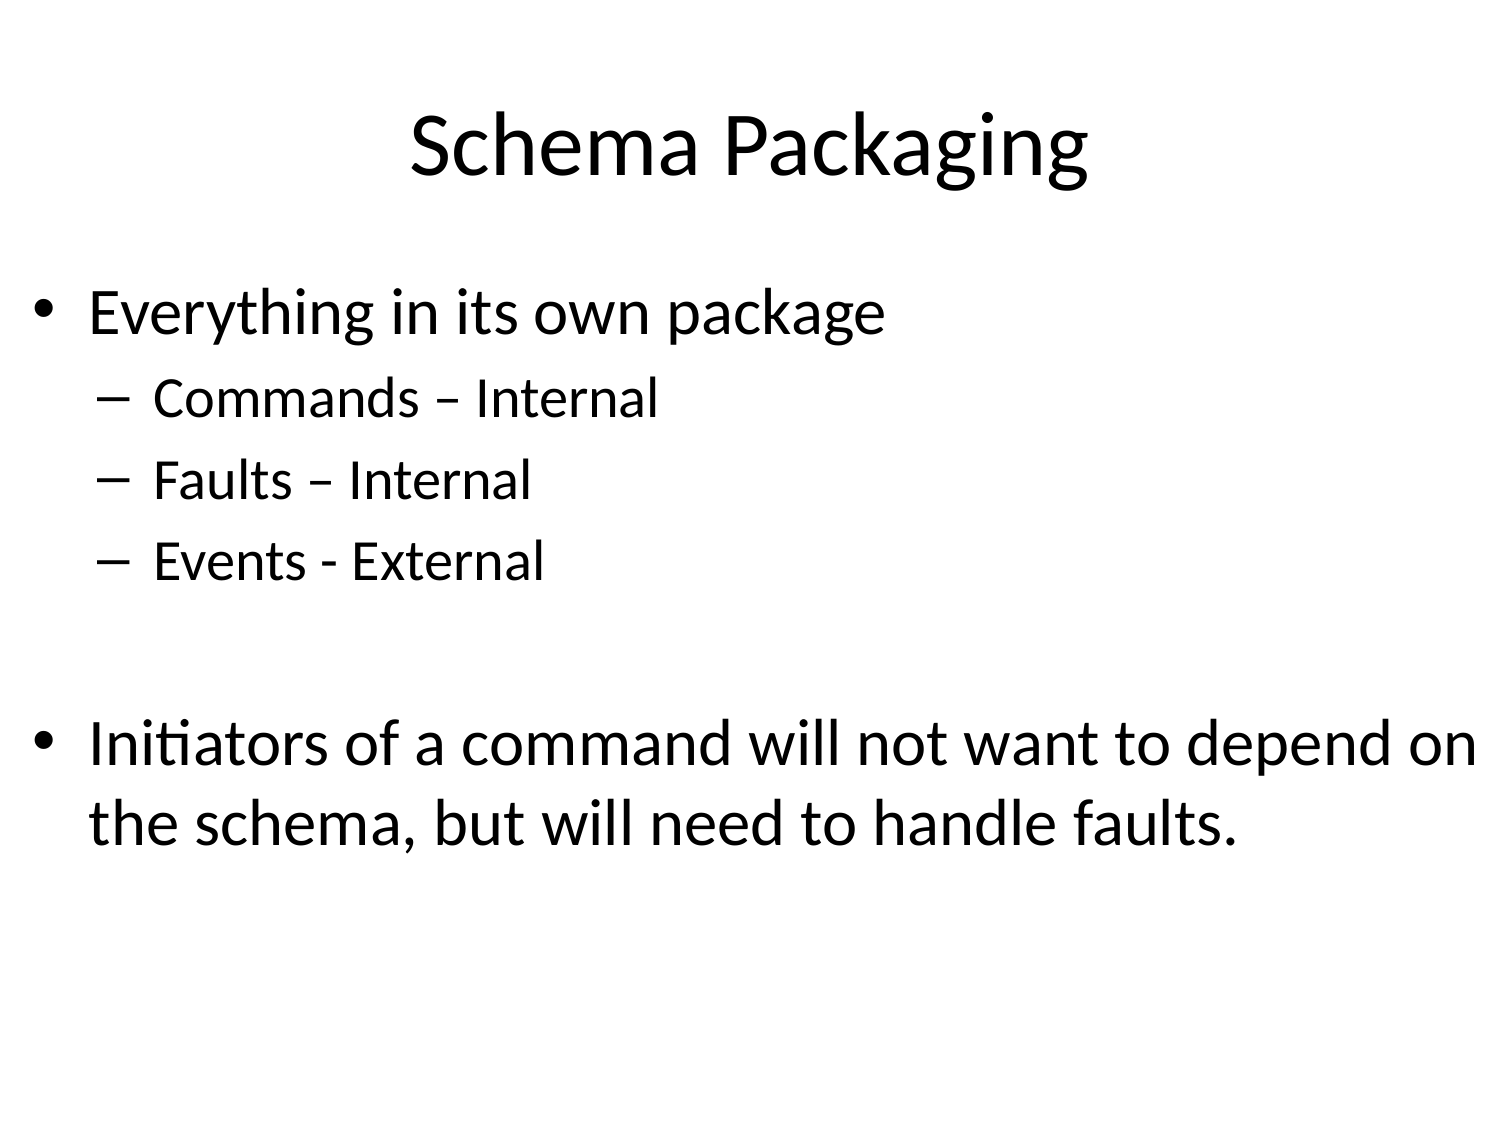

# Schema Packaging
Everything in its own package
Commands – Internal
Faults – Internal
Events - External

Initiators of a command will not want to depend on the schema, but will need to handle faults.